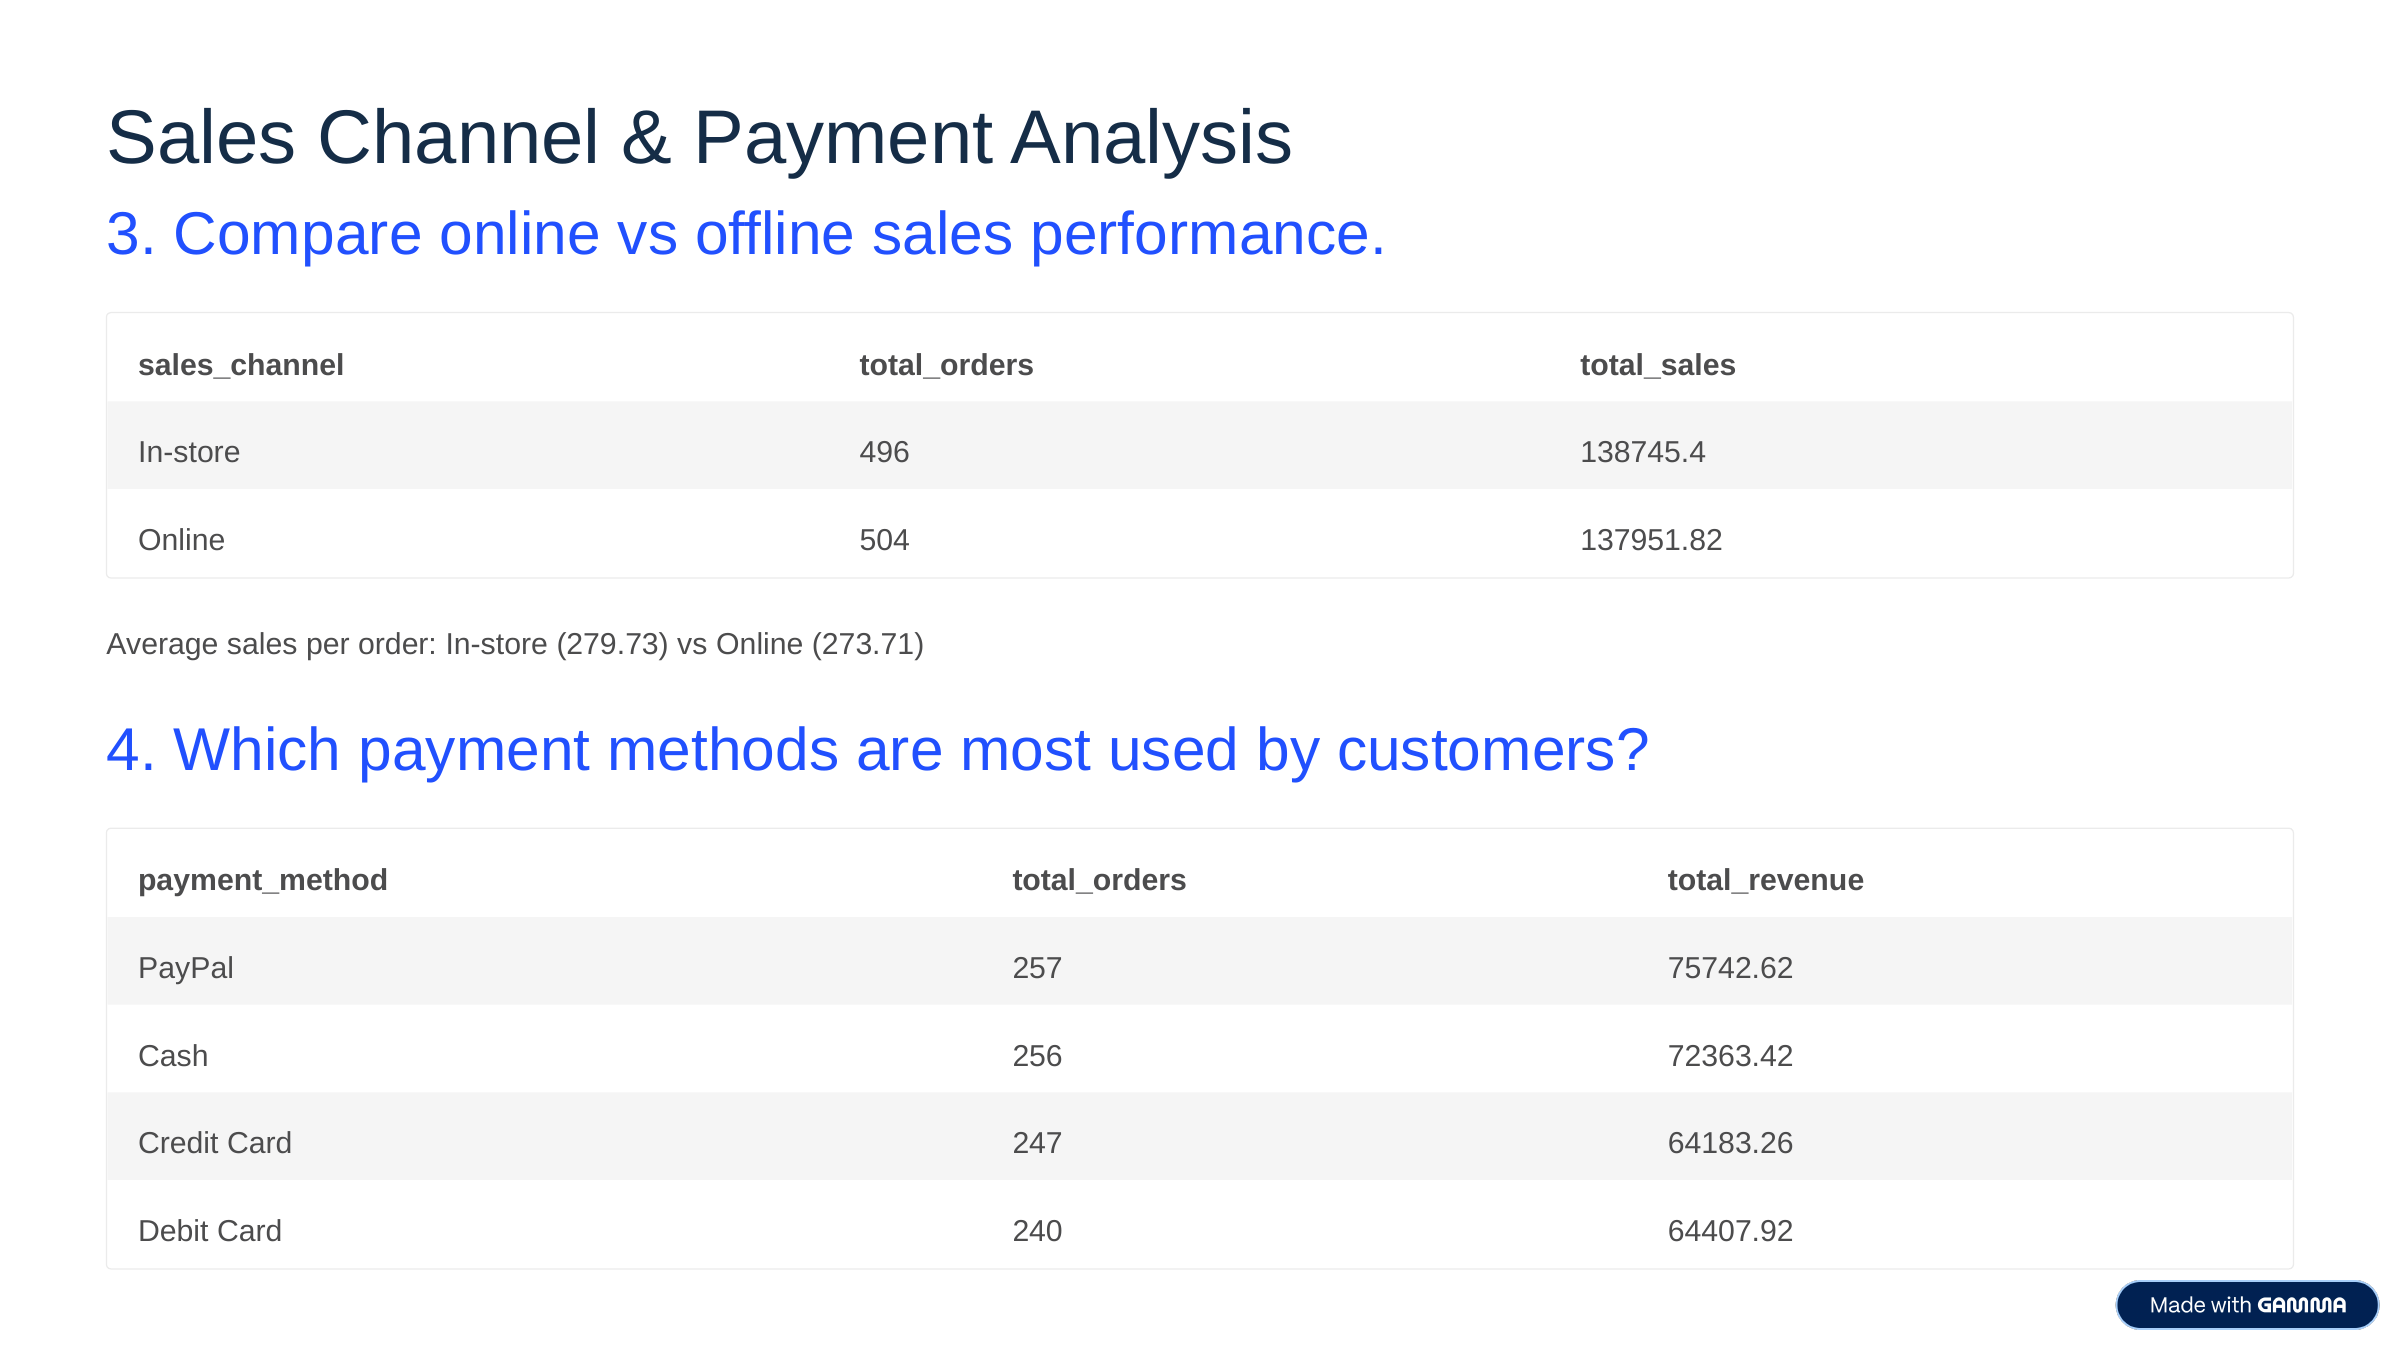

Sales Channel & Payment Analysis
3. Compare online vs offline sales performance.

sales_channel
total_orders
total_sales

In-store
496
138745.4

Online
504
137951.82
Average sales per order: In-store (279.73) vs Online (273.71)
4. Which payment methods are most used by customers?

payment_method
total_orders
total_revenue

PayPal
257
75742.62

Cash
256
72363.42

Credit Card
247
64183.26

Debit Card
240
64407.92